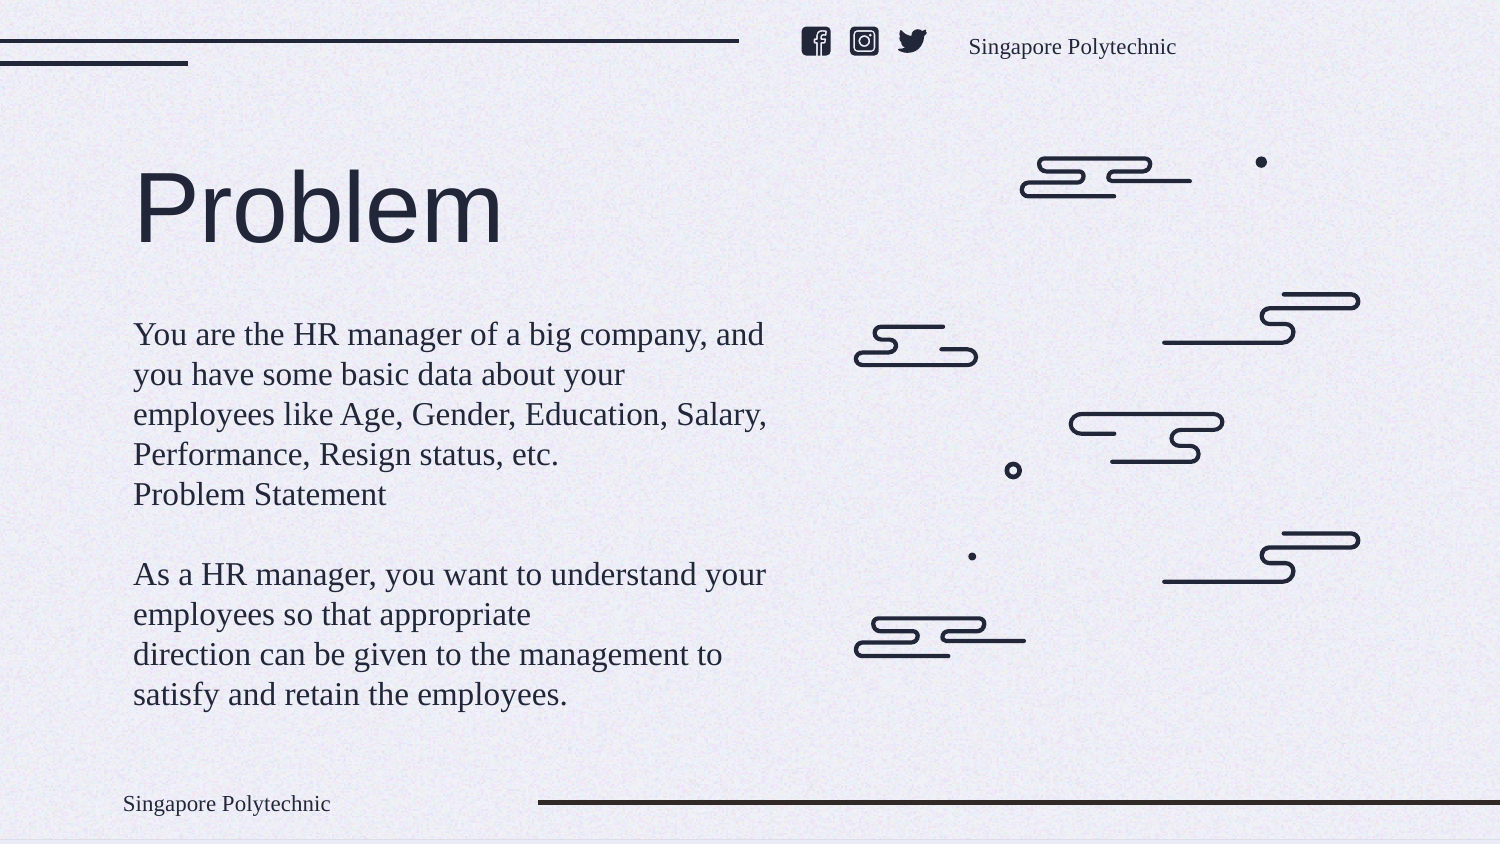

Singapore Polytechnic

# Problem

You are the HR manager of a big company, and you have some basic data about your
employees like Age, Gender, Education, Salary, Performance, Resign status, etc.
Problem Statement

As a HR manager, you want to understand your employees so that appropriate
direction can be given to the management to satisfy and retain the employees.

Singapore Polytechnic